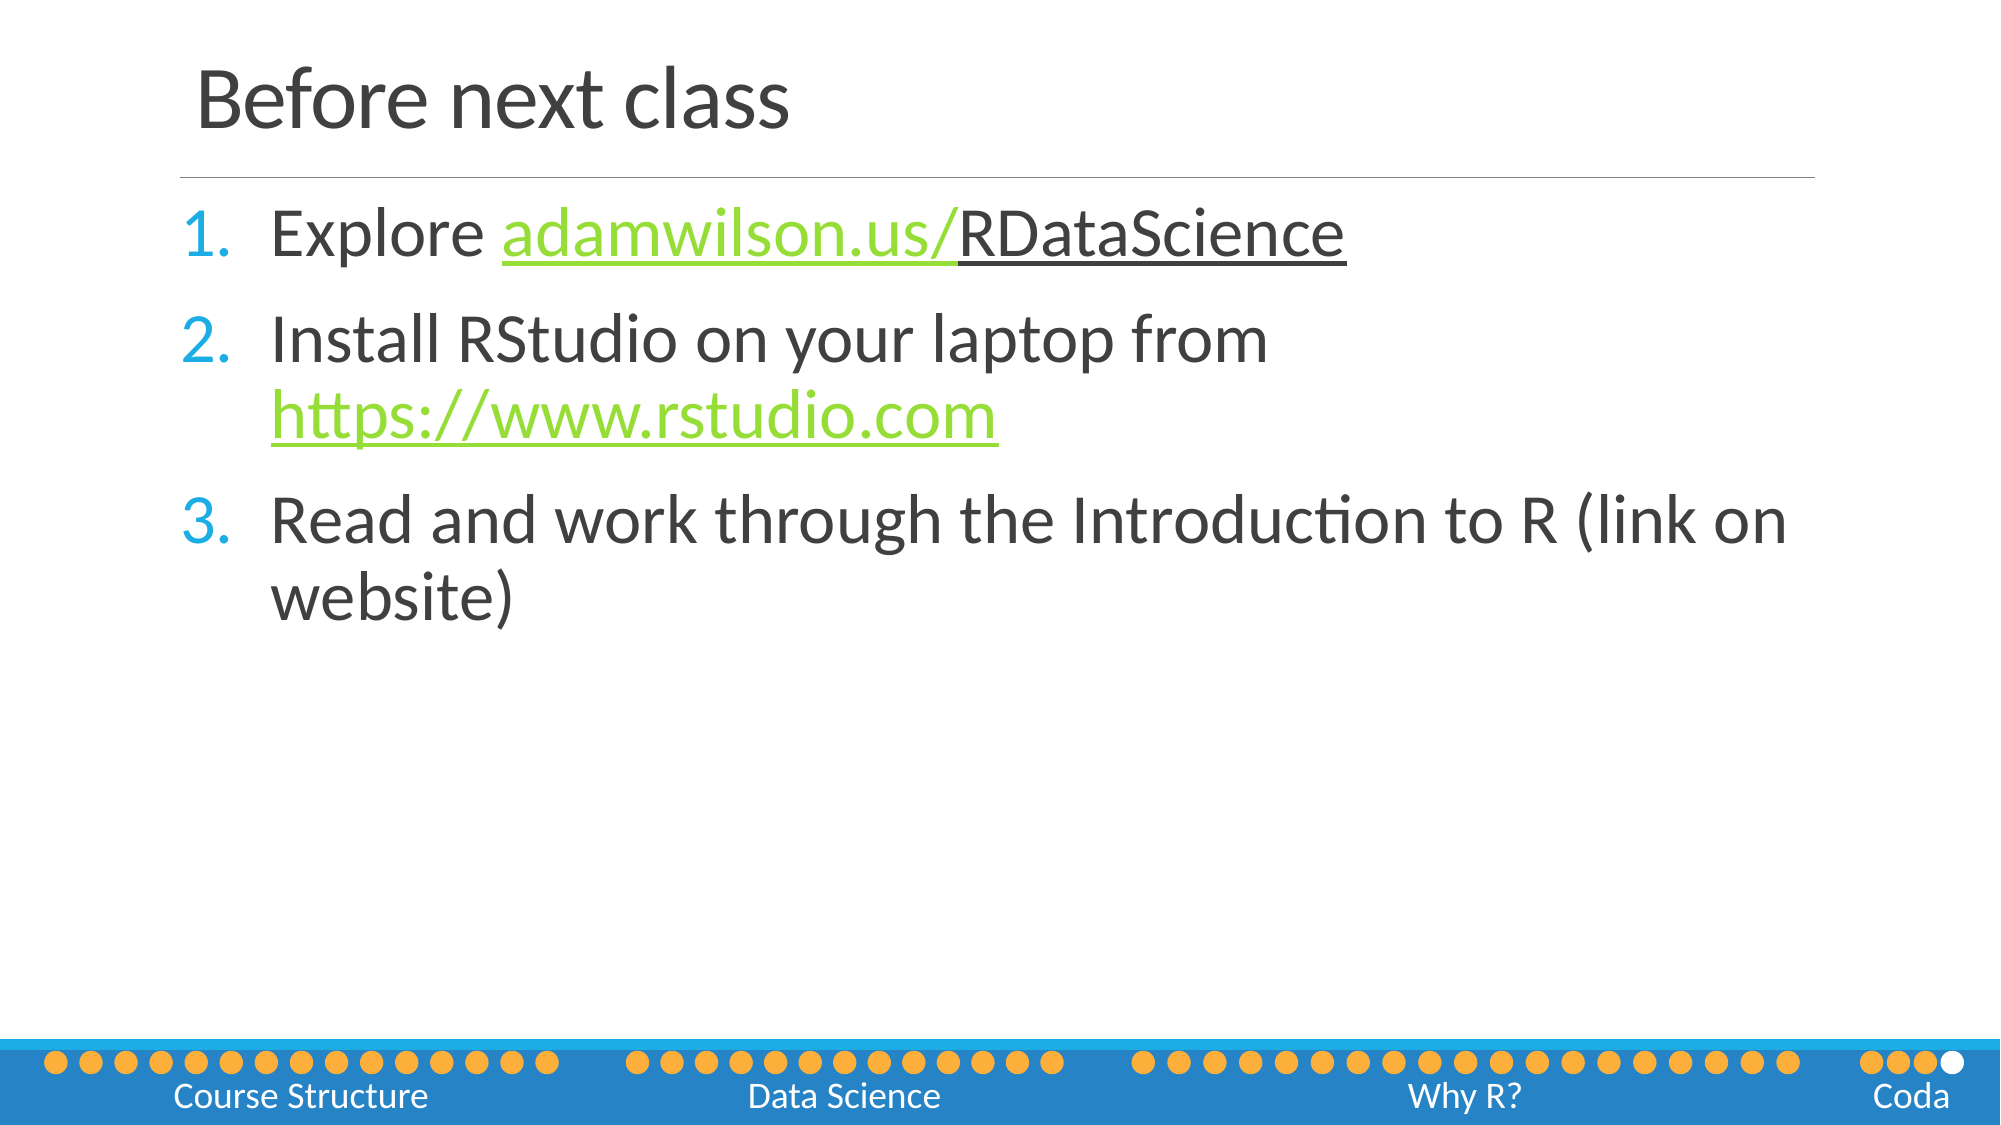

# Before next class
Explore adamwilson.us/RDataScience
Install RStudio on your laptop from https://www.rstudio.com
Read and work through the Introduction to R (link on website)

Course Structure
Data Science
Why R?
Coda